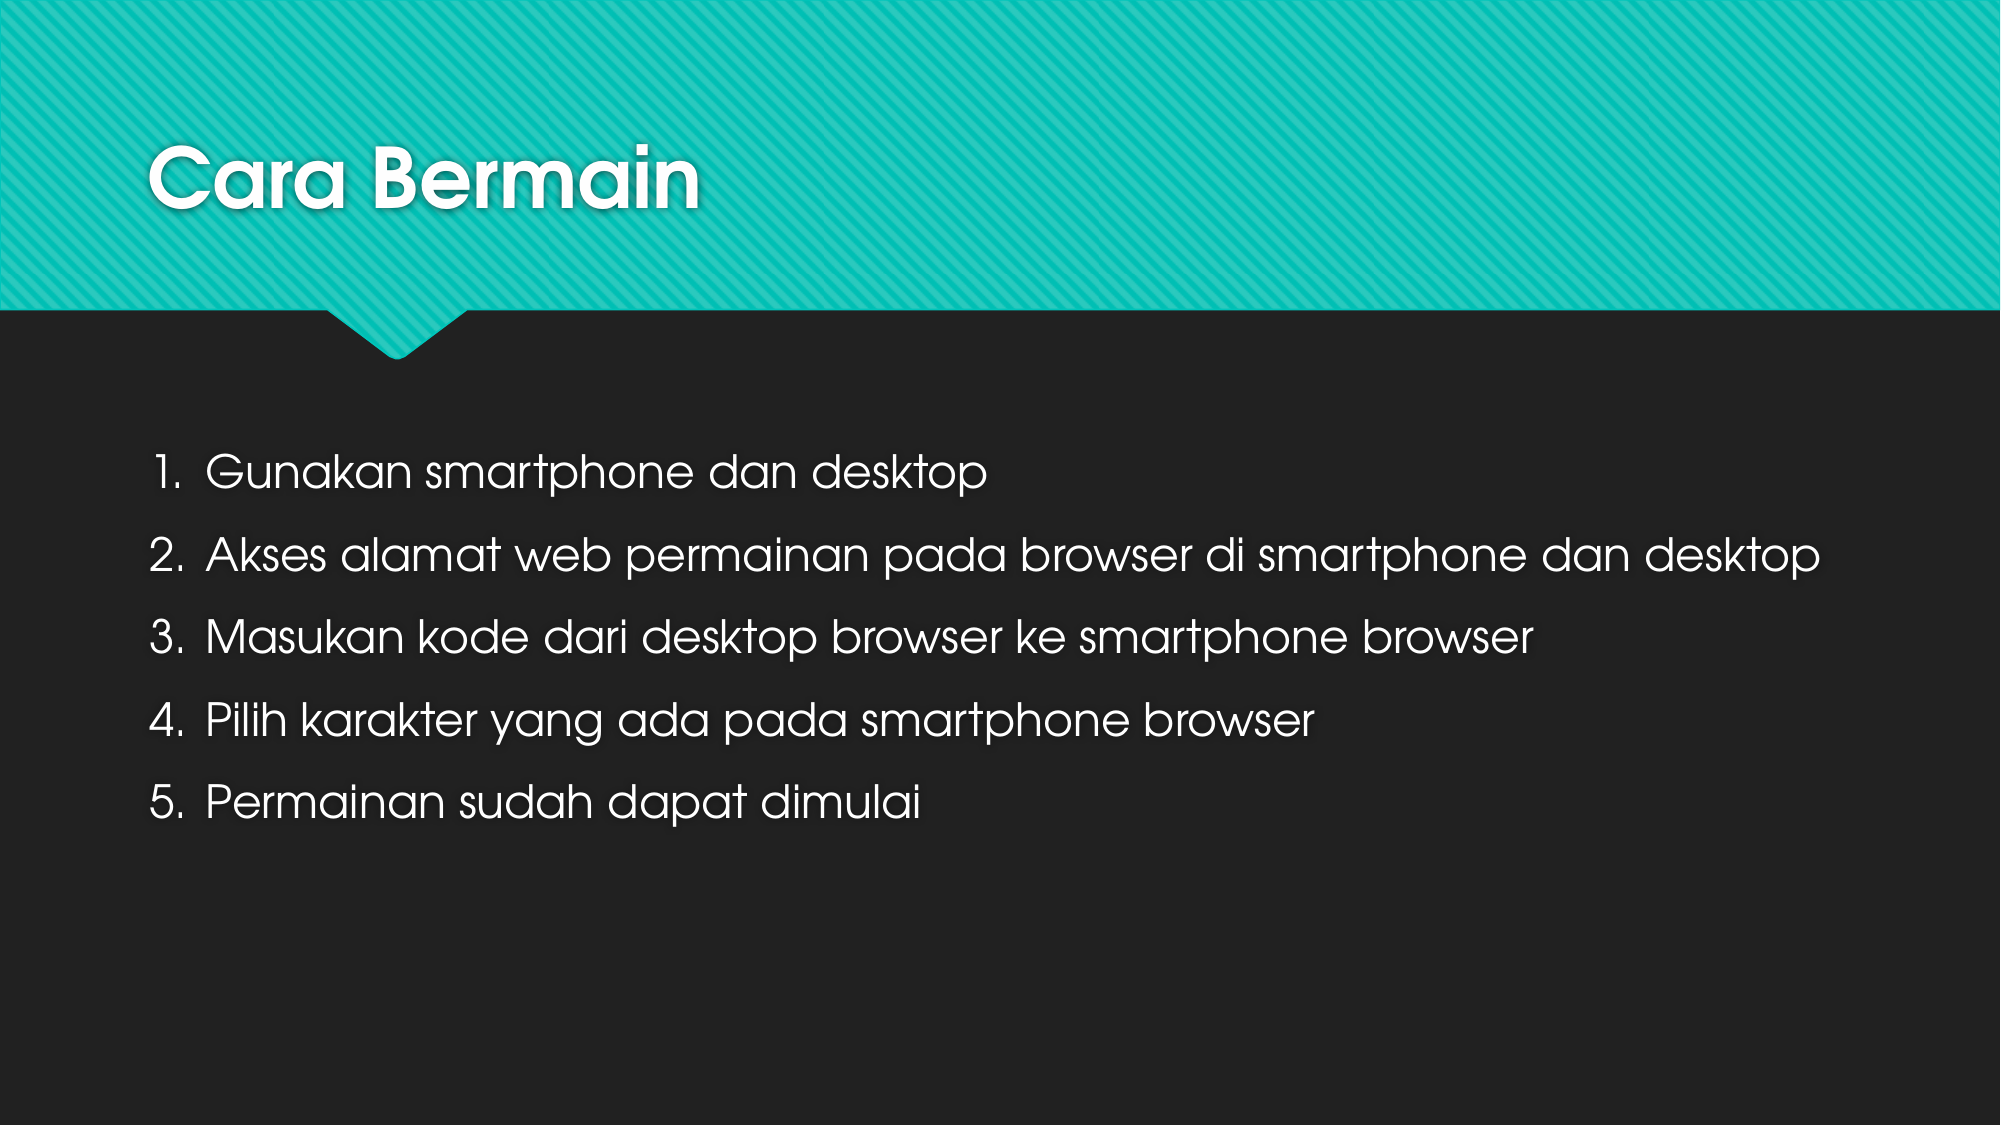

# Cara Bermain
Gunakan smartphone dan desktop
Akses alamat web permainan pada browser di smartphone dan desktop
Masukan kode dari desktop browser ke smartphone browser
Pilih karakter yang ada pada smartphone browser
Permainan sudah dapat dimulai